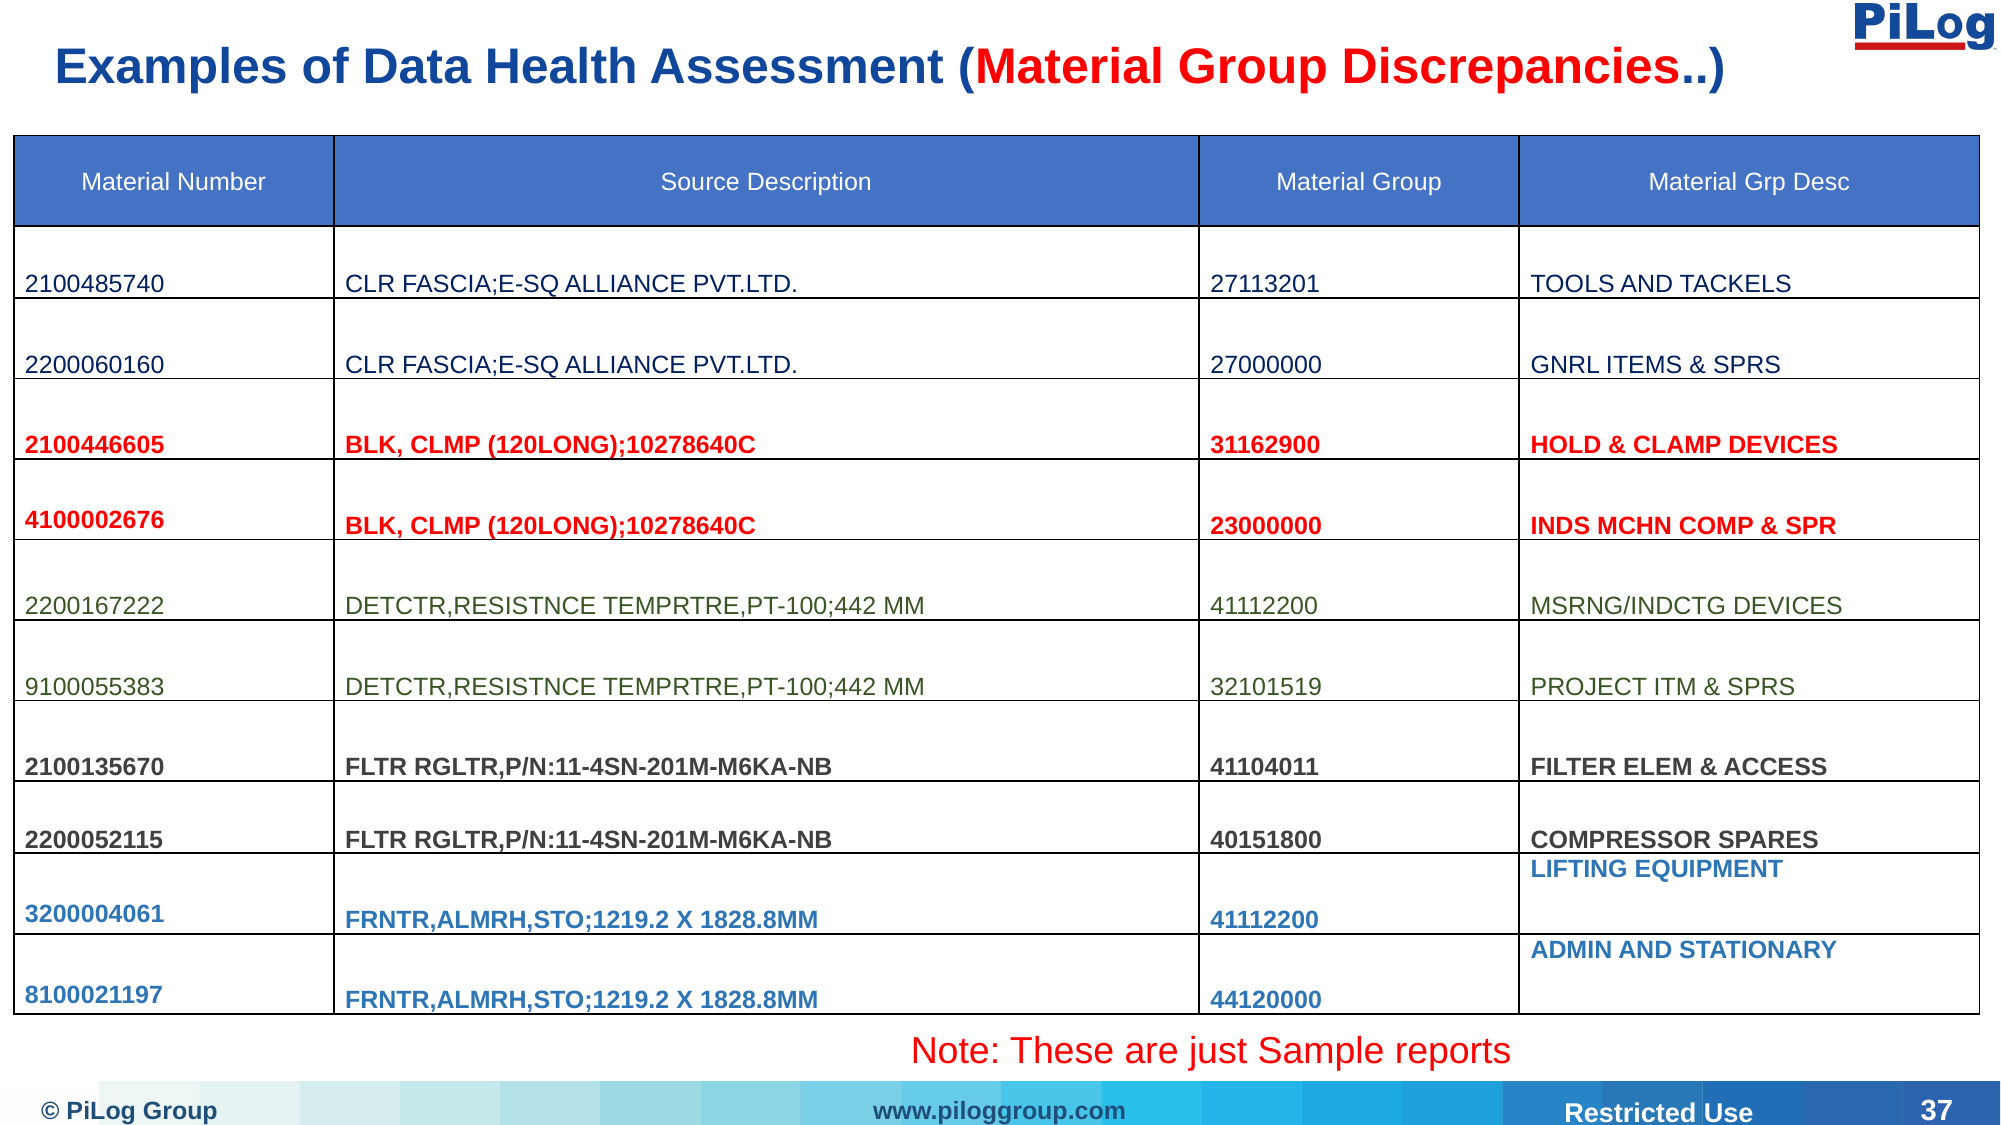

# Examples of Data Health Assessment (Material Group Discrepancies..)
| Material Number | Source Description | Material Group | Material Grp Desc |
| --- | --- | --- | --- |
| 2100485740 | CLR FASCIA;E-SQ ALLIANCE PVT.LTD. | 27113201 | TOOLS AND TACKELS |
| 2200060160 | CLR FASCIA;E-SQ ALLIANCE PVT.LTD. | 27000000 | GNRL ITEMS & SPRS |
| 2100446605 | BLK, CLMP (120LONG);10278640C | 31162900 | HOLD & CLAMP DEVICES |
| 4100002676 | BLK, CLMP (120LONG);10278640C | 23000000 | INDS MCHN COMP & SPR |
| 2200167222 | DETCTR,RESISTNCE TEMPRTRE,PT-100;442 MM | 41112200 | MSRNG/INDCTG DEVICES |
| 9100055383 | DETCTR,RESISTNCE TEMPRTRE,PT-100;442 MM | 32101519 | PROJECT ITM & SPRS |
| 2100135670 | FLTR RGLTR,P/N:11-4SN-201M-M6KA-NB | 41104011 | FILTER ELEM & ACCESS |
| 2200052115 | FLTR RGLTR,P/N:11-4SN-201M-M6KA-NB | 40151800 | COMPRESSOR SPARES |
| 3200004061 | FRNTR,ALMRH,STO;1219.2 X 1828.8MM | 41112200 | LIFTING EQUIPMENT |
| 8100021197 | FRNTR,ALMRH,STO;1219.2 X 1828.8MM | 44120000 | ADMIN AND STATIONARY |
Note: These are just Sample reports
© PiLog Group
www.piloggroup.com
37
Restricted Use